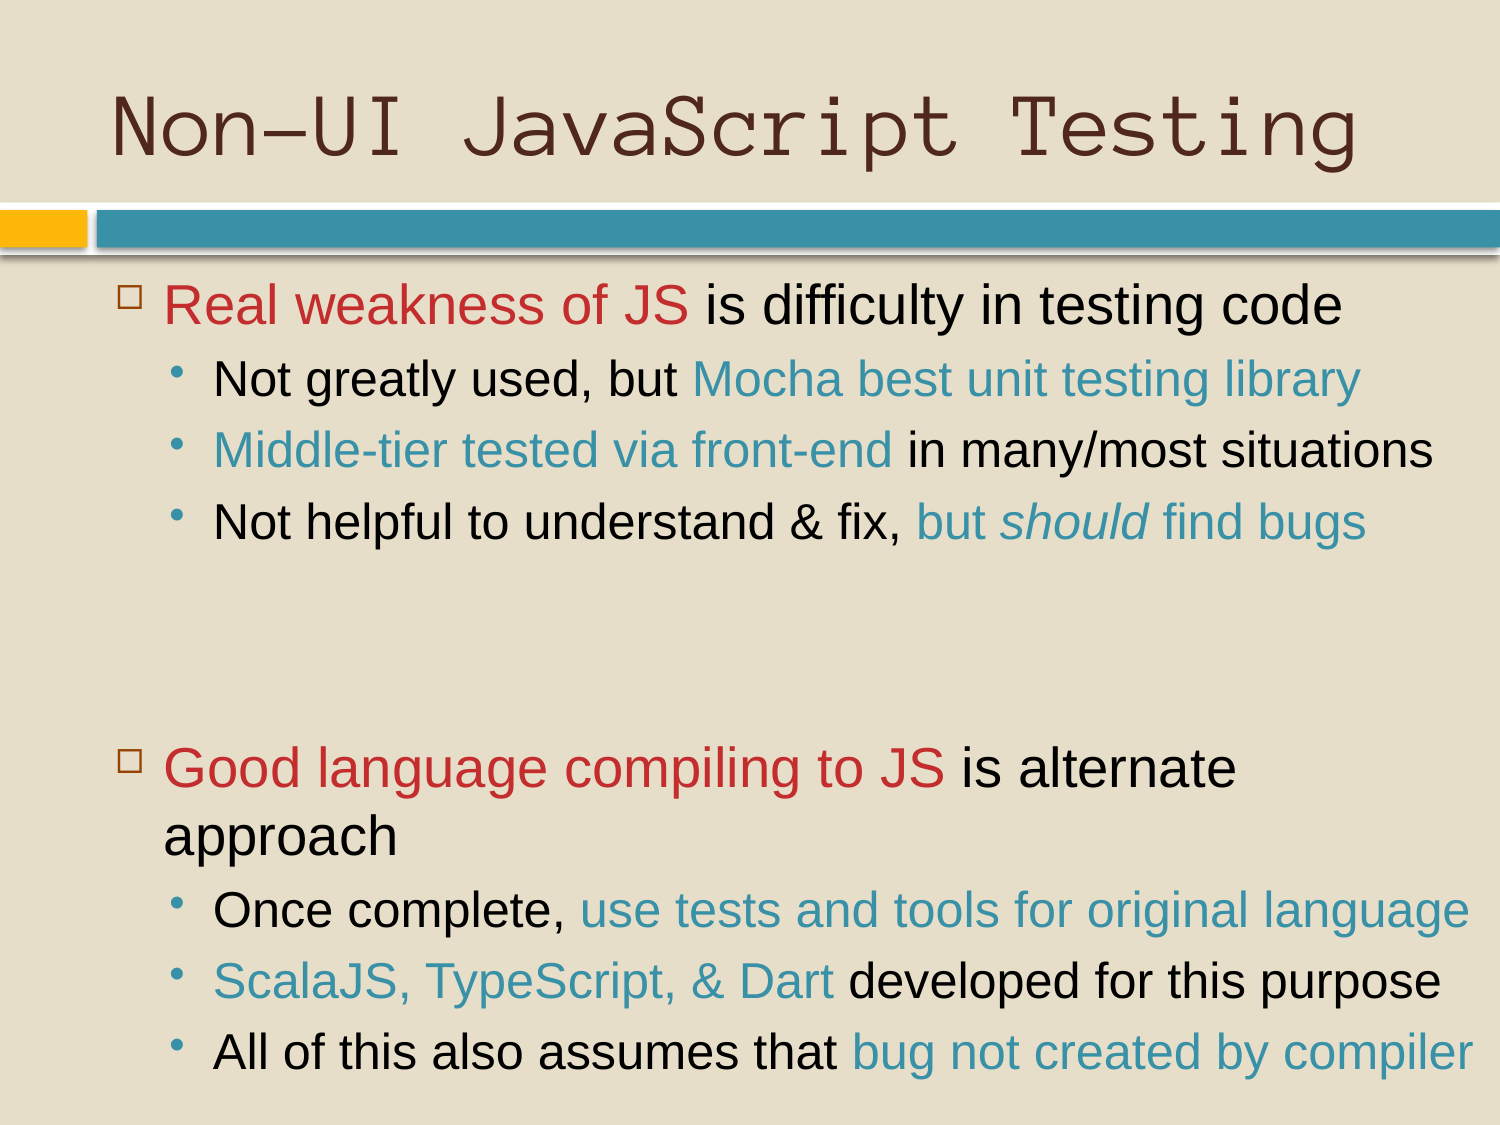

# Non-UI JavaScript Testing
Real weakness of JS is difficulty in testing code
Not greatly used, but Mocha best unit testing library
Middle-tier tested via front-end in many/most situations
Not helpful to understand & fix, but should find bugs

Good language compiling to JS is alternate approach
Once complete, use tests and tools for original language
ScalaJS, TypeScript, & Dart developed for this purpose
All of this also assumes that bug not created by compiler